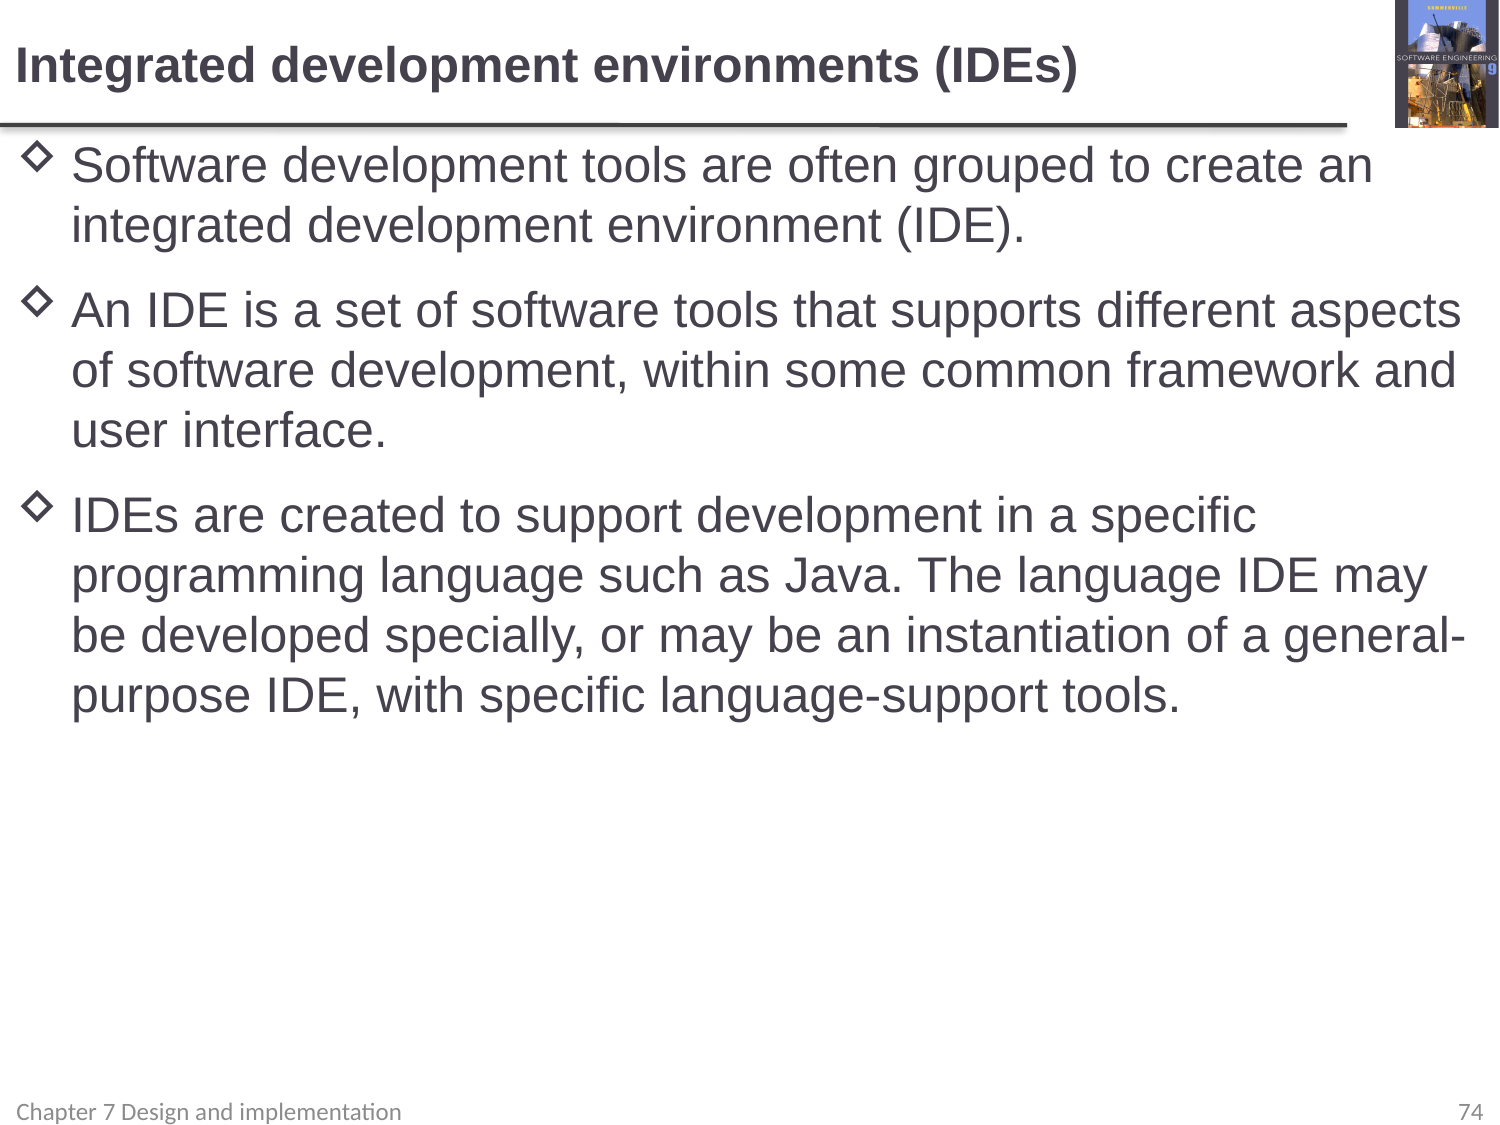

# Integrated development environments (IDEs)
Software development tools are often grouped to create an integrated development environment (IDE).
An IDE is a set of software tools that supports different aspects of software development, within some common framework and user interface.
IDEs are created to support development in a specific programming language such as Java. The language IDE may be developed specially, or may be an instantiation of a general-purpose IDE, with specific language-support tools.

Chapter 7 Design and implementation
74